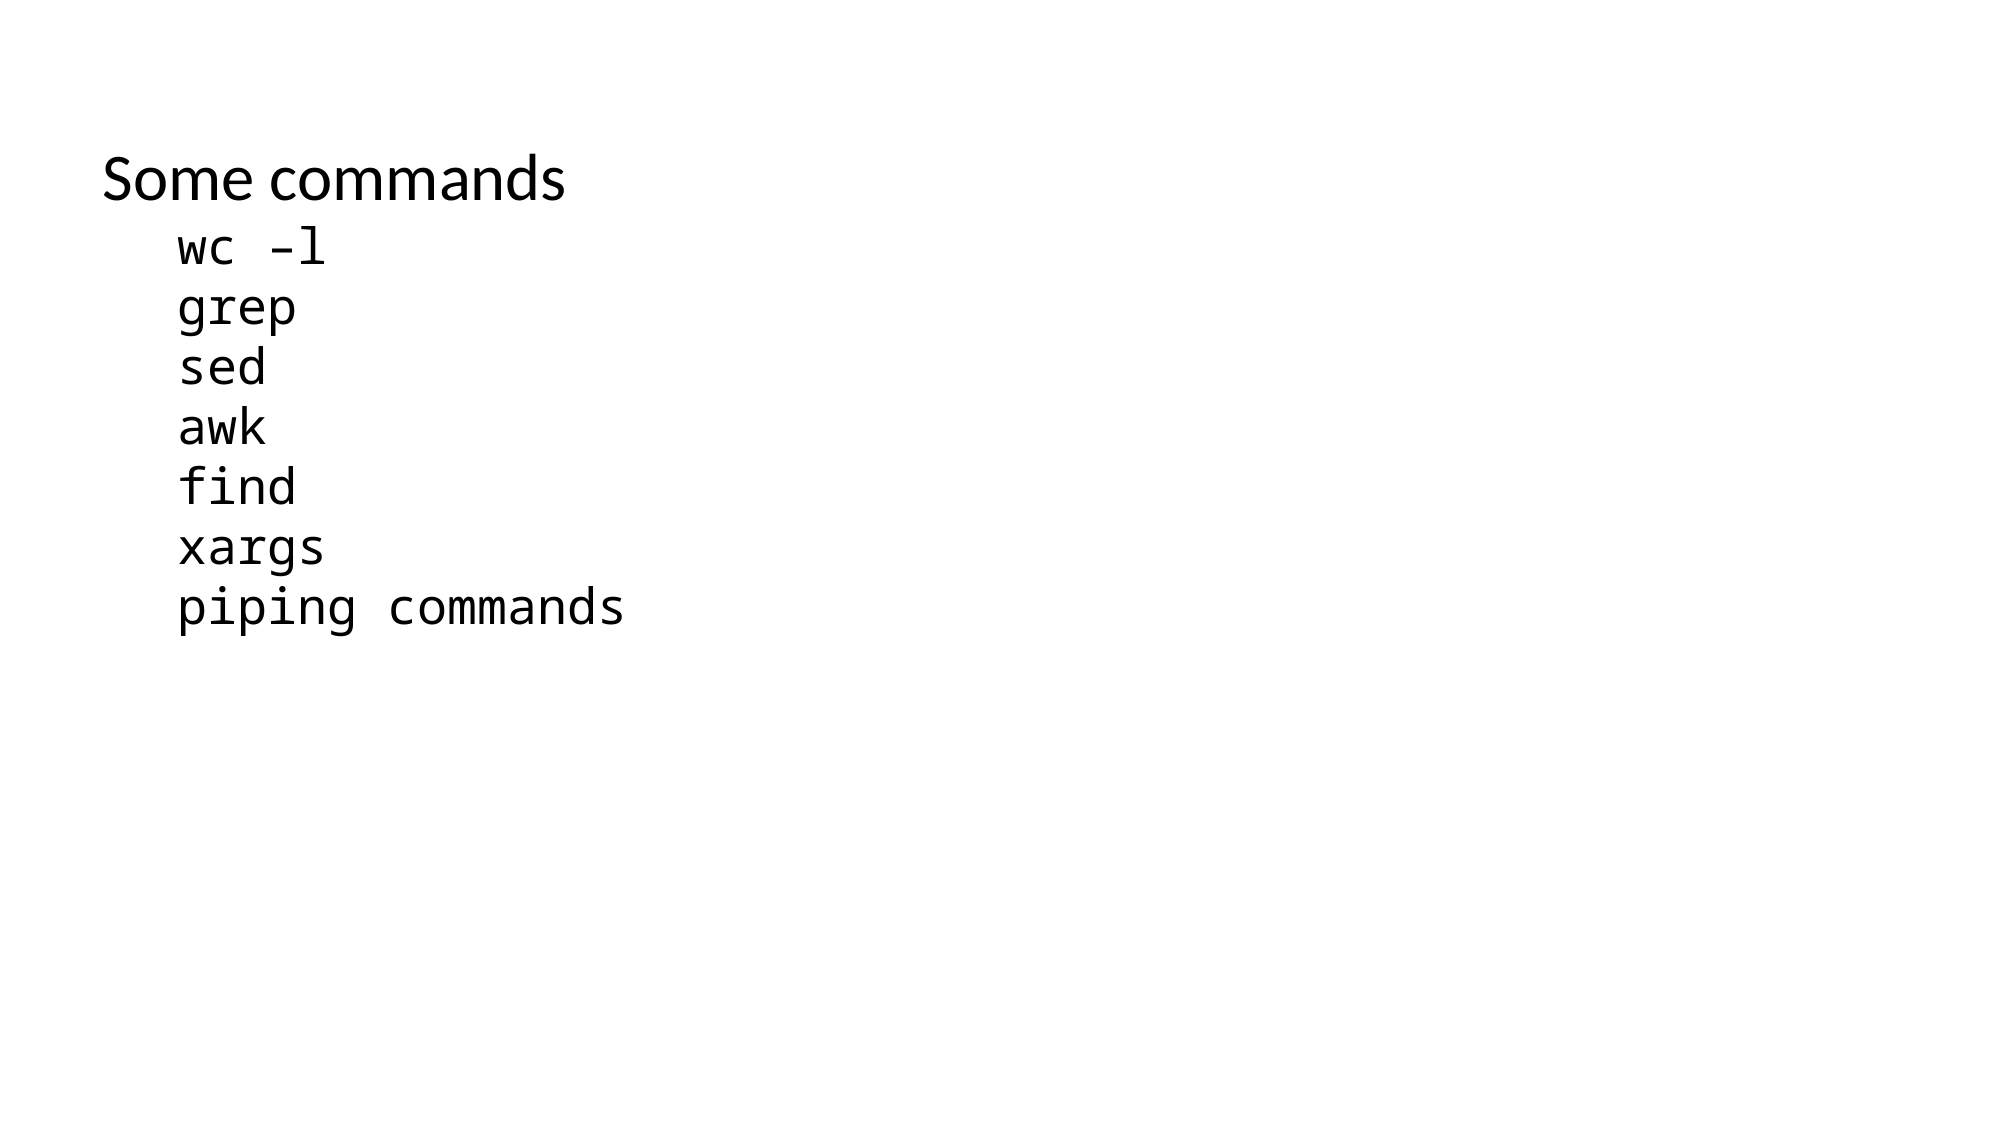

Some commands
wc –l
grep
sed
awk
find
xargs
piping commands